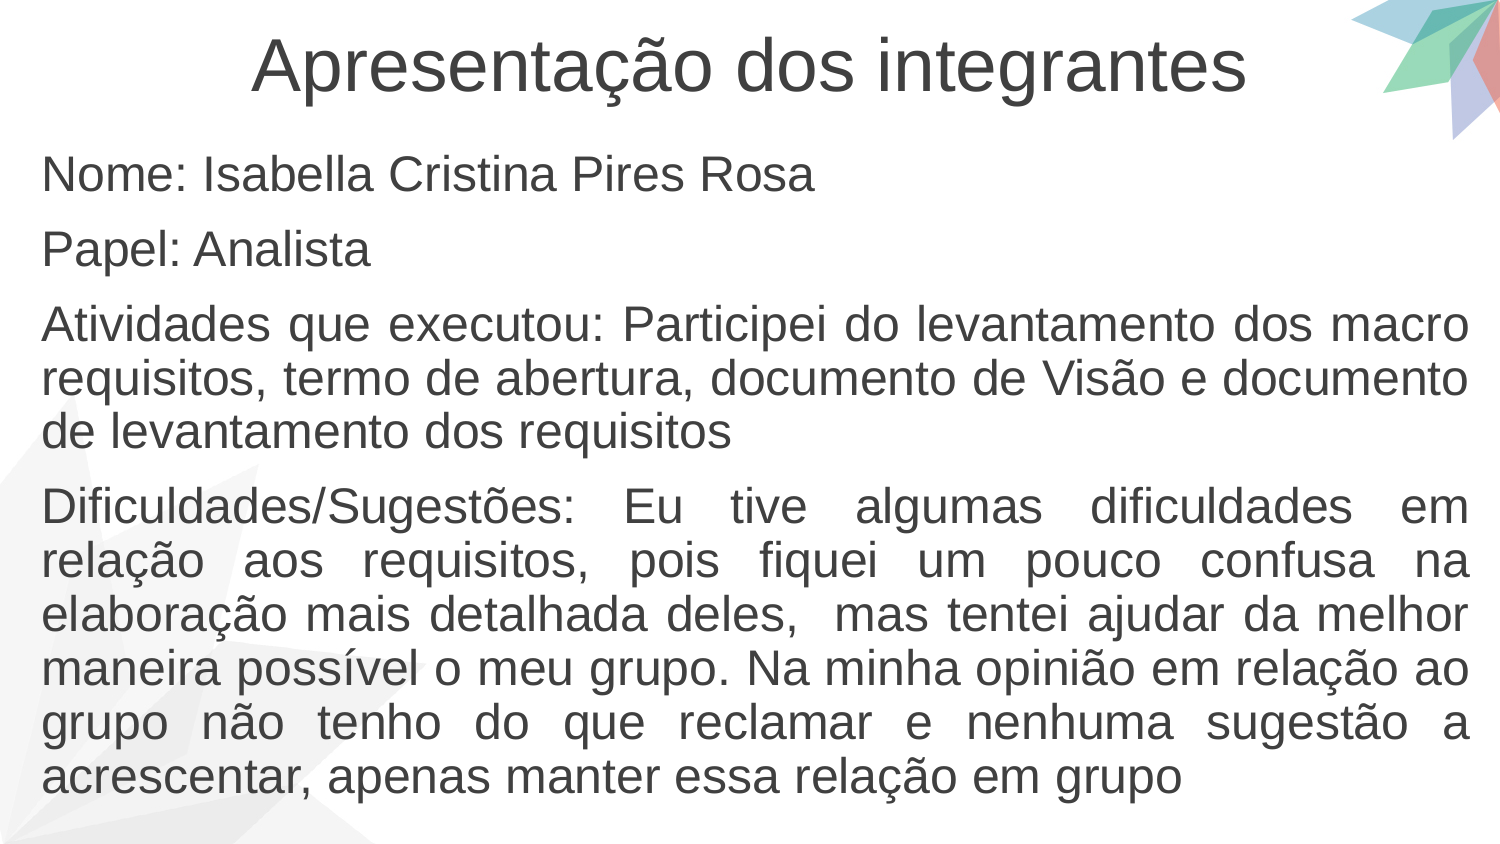

Apresentação dos integrantes
Nome: Isabella Cristina Pires Rosa
Papel: Analista
Atividades que executou: Participei do levantamento dos macro requisitos, termo de abertura, documento de Visão e documento de levantamento dos requisitos
Dificuldades/Sugestões: Eu tive algumas dificuldades em relação aos requisitos, pois fiquei um pouco confusa na elaboração mais detalhada deles,  mas tentei ajudar da melhor maneira possível o meu grupo. Na minha opinião em relação ao grupo não tenho do que reclamar e nenhuma sugestão a acrescentar, apenas manter essa relação em grupo